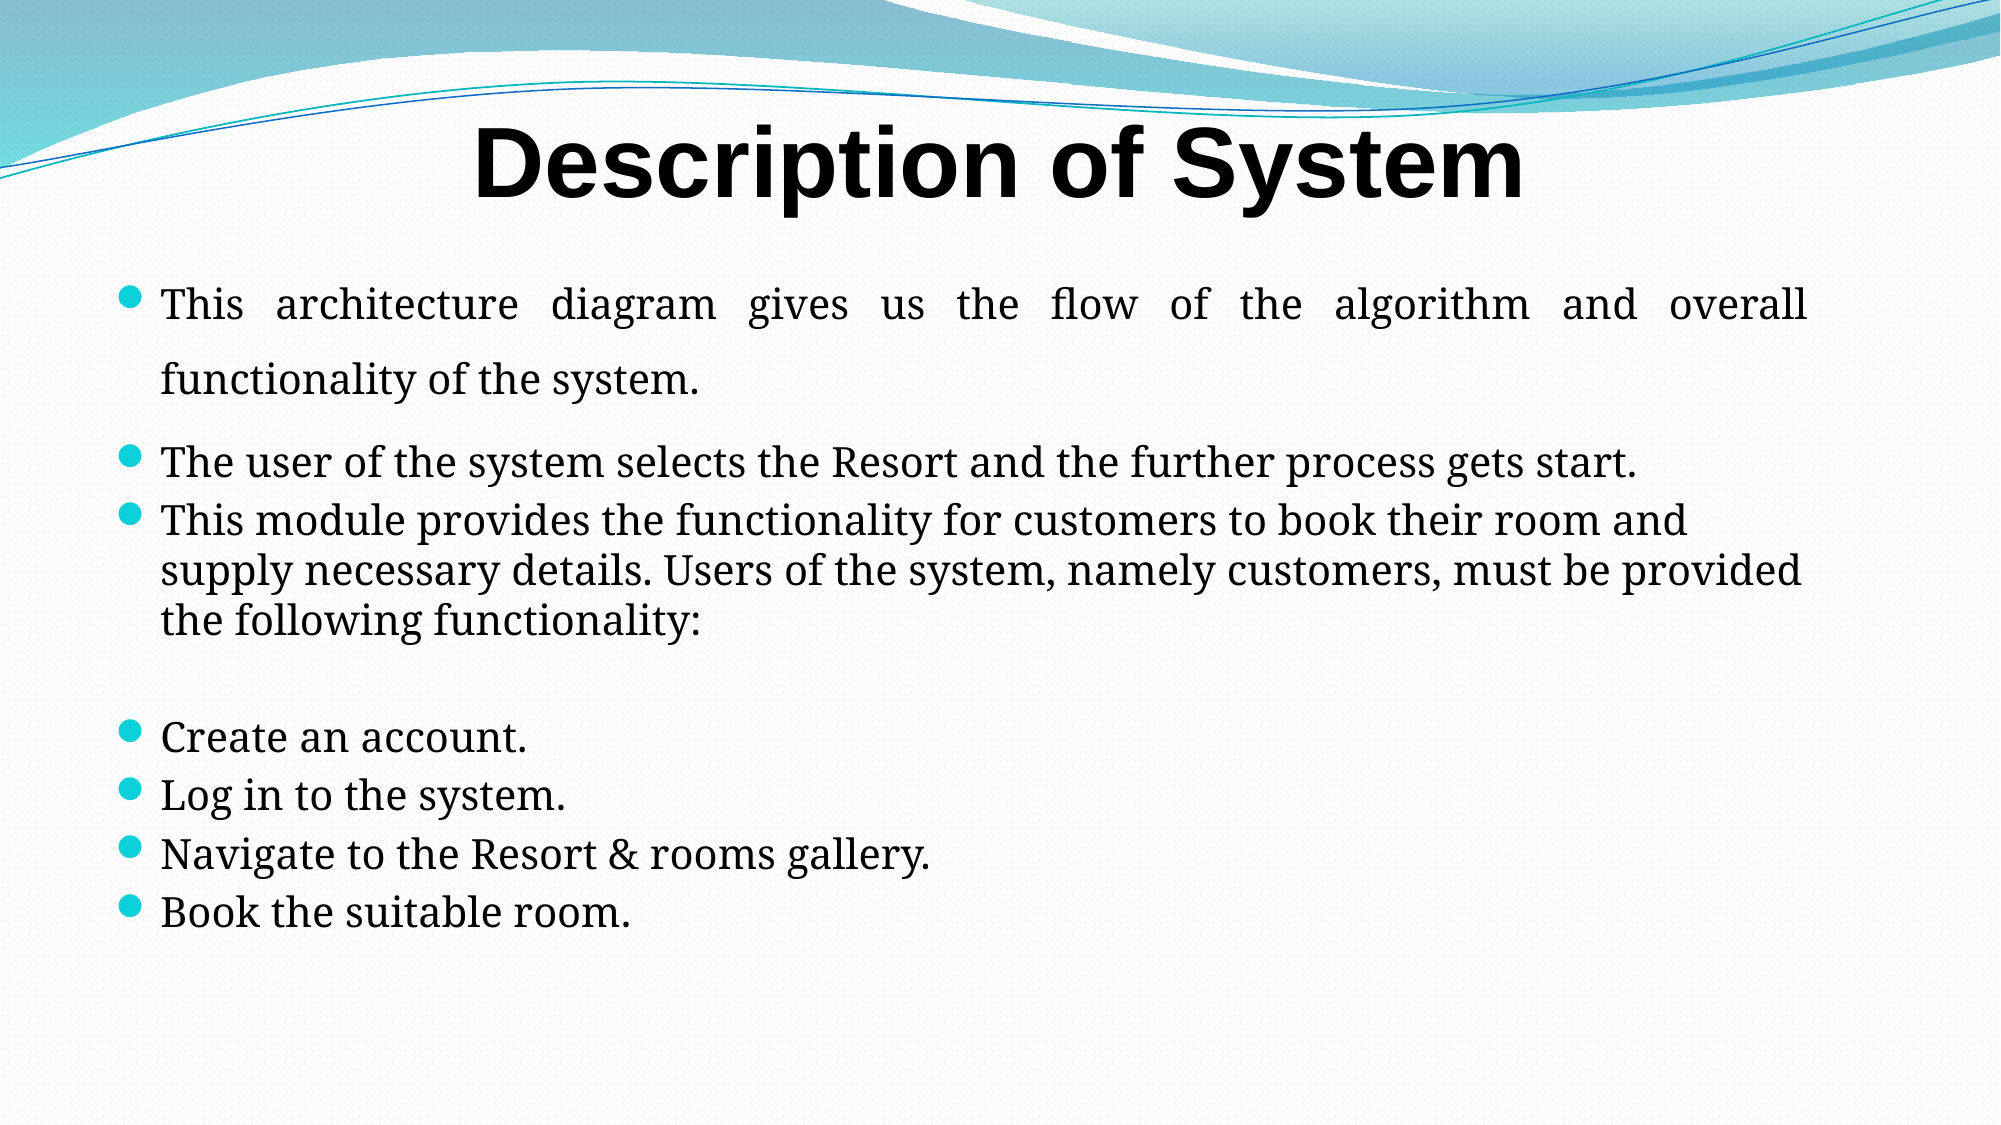

# Description of System
This architecture diagram gives us the flow of the algorithm and overall functionality of the system.
The user of the system selects the Resort and the further process gets start.
This module provides the functionality for customers to book their room and supply necessary details. Users of the system, namely customers, must be provided the following functionality:

Create an account.
Log in to the system.
Navigate to the Resort & rooms gallery.
Book the suitable room.